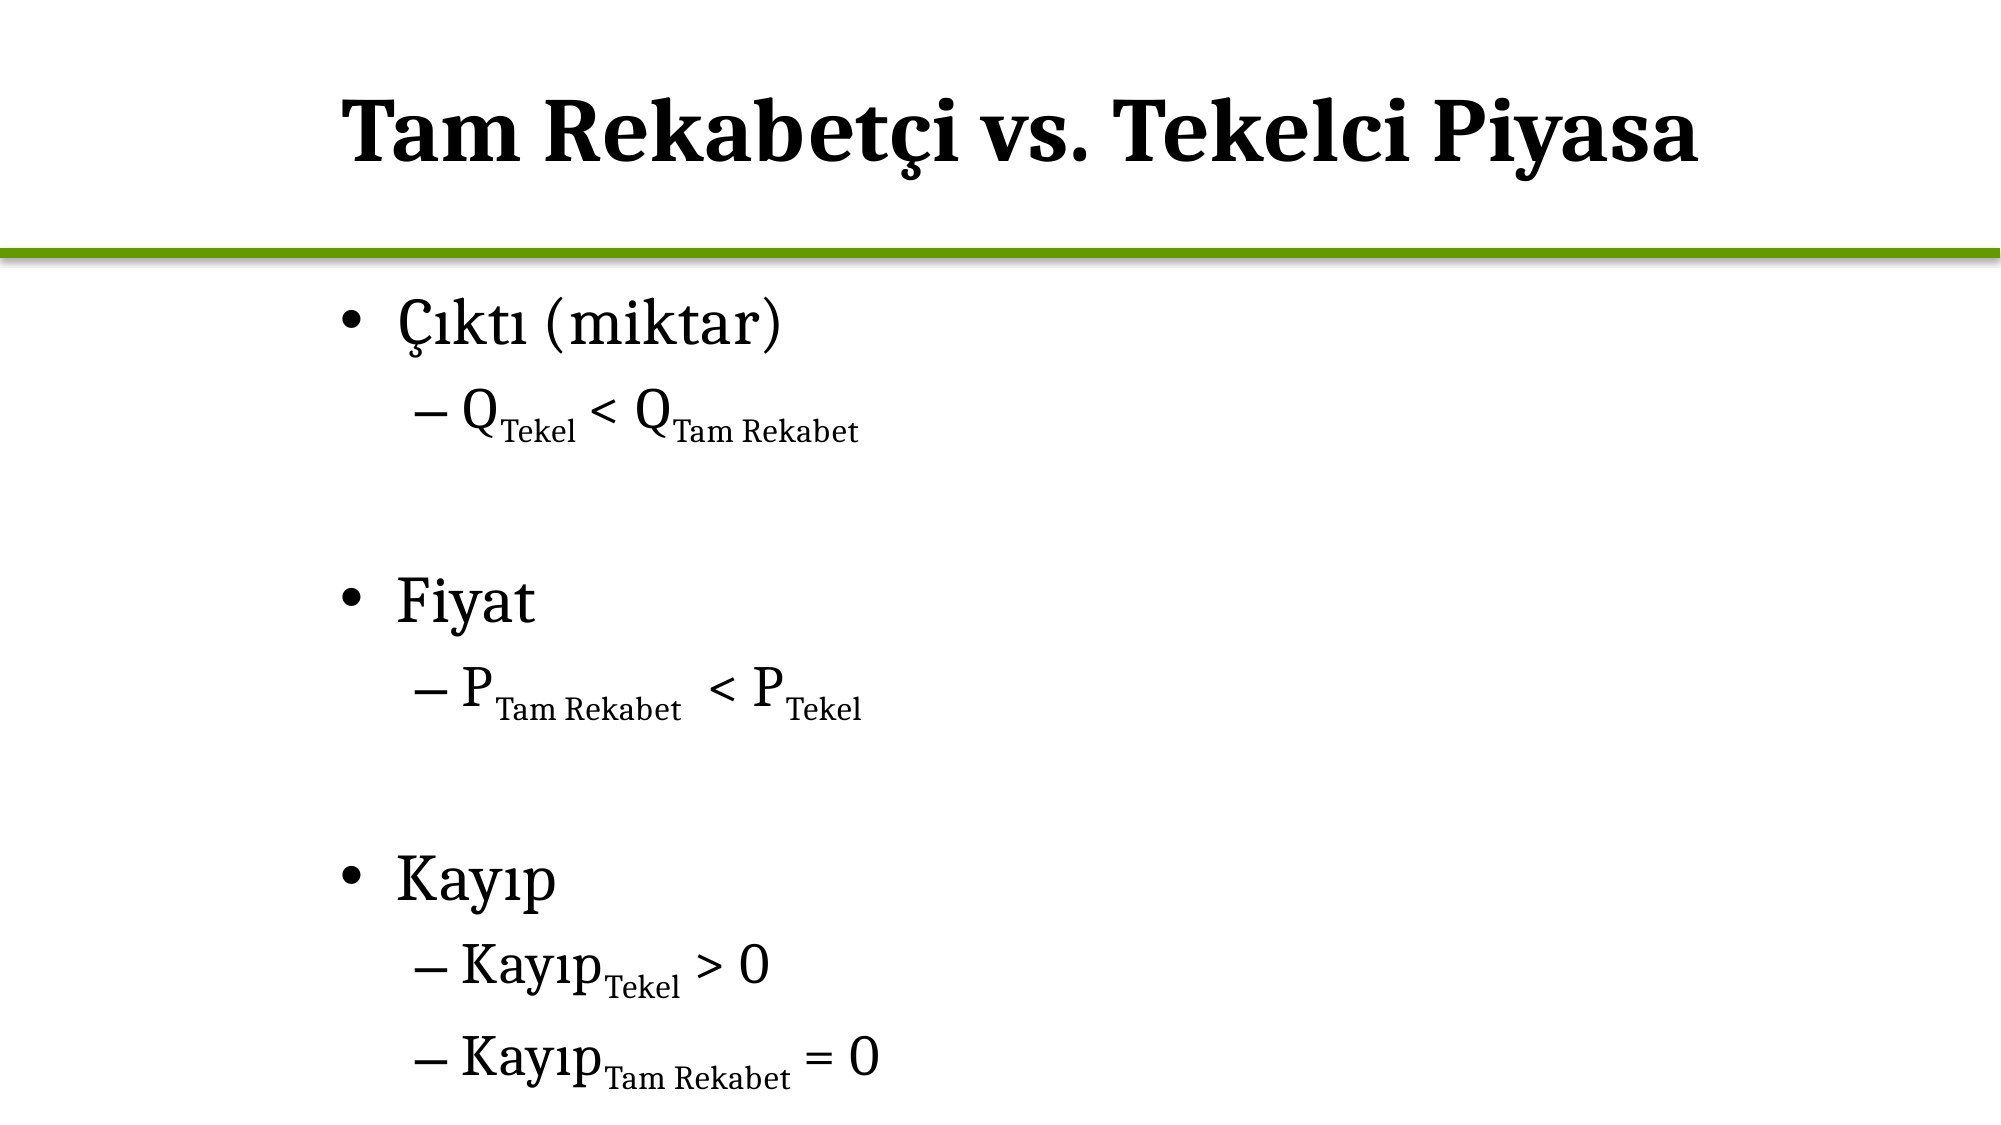

# Tam Rekabetçi vs. Tekelci Piyasa
Çıktı (miktar)
QTekel < QTam Rekabet

Fiyat
PTam Rekabet  < PTekel

Kayıp
KayıpTekel > 0
KayıpTam Rekabet = 0